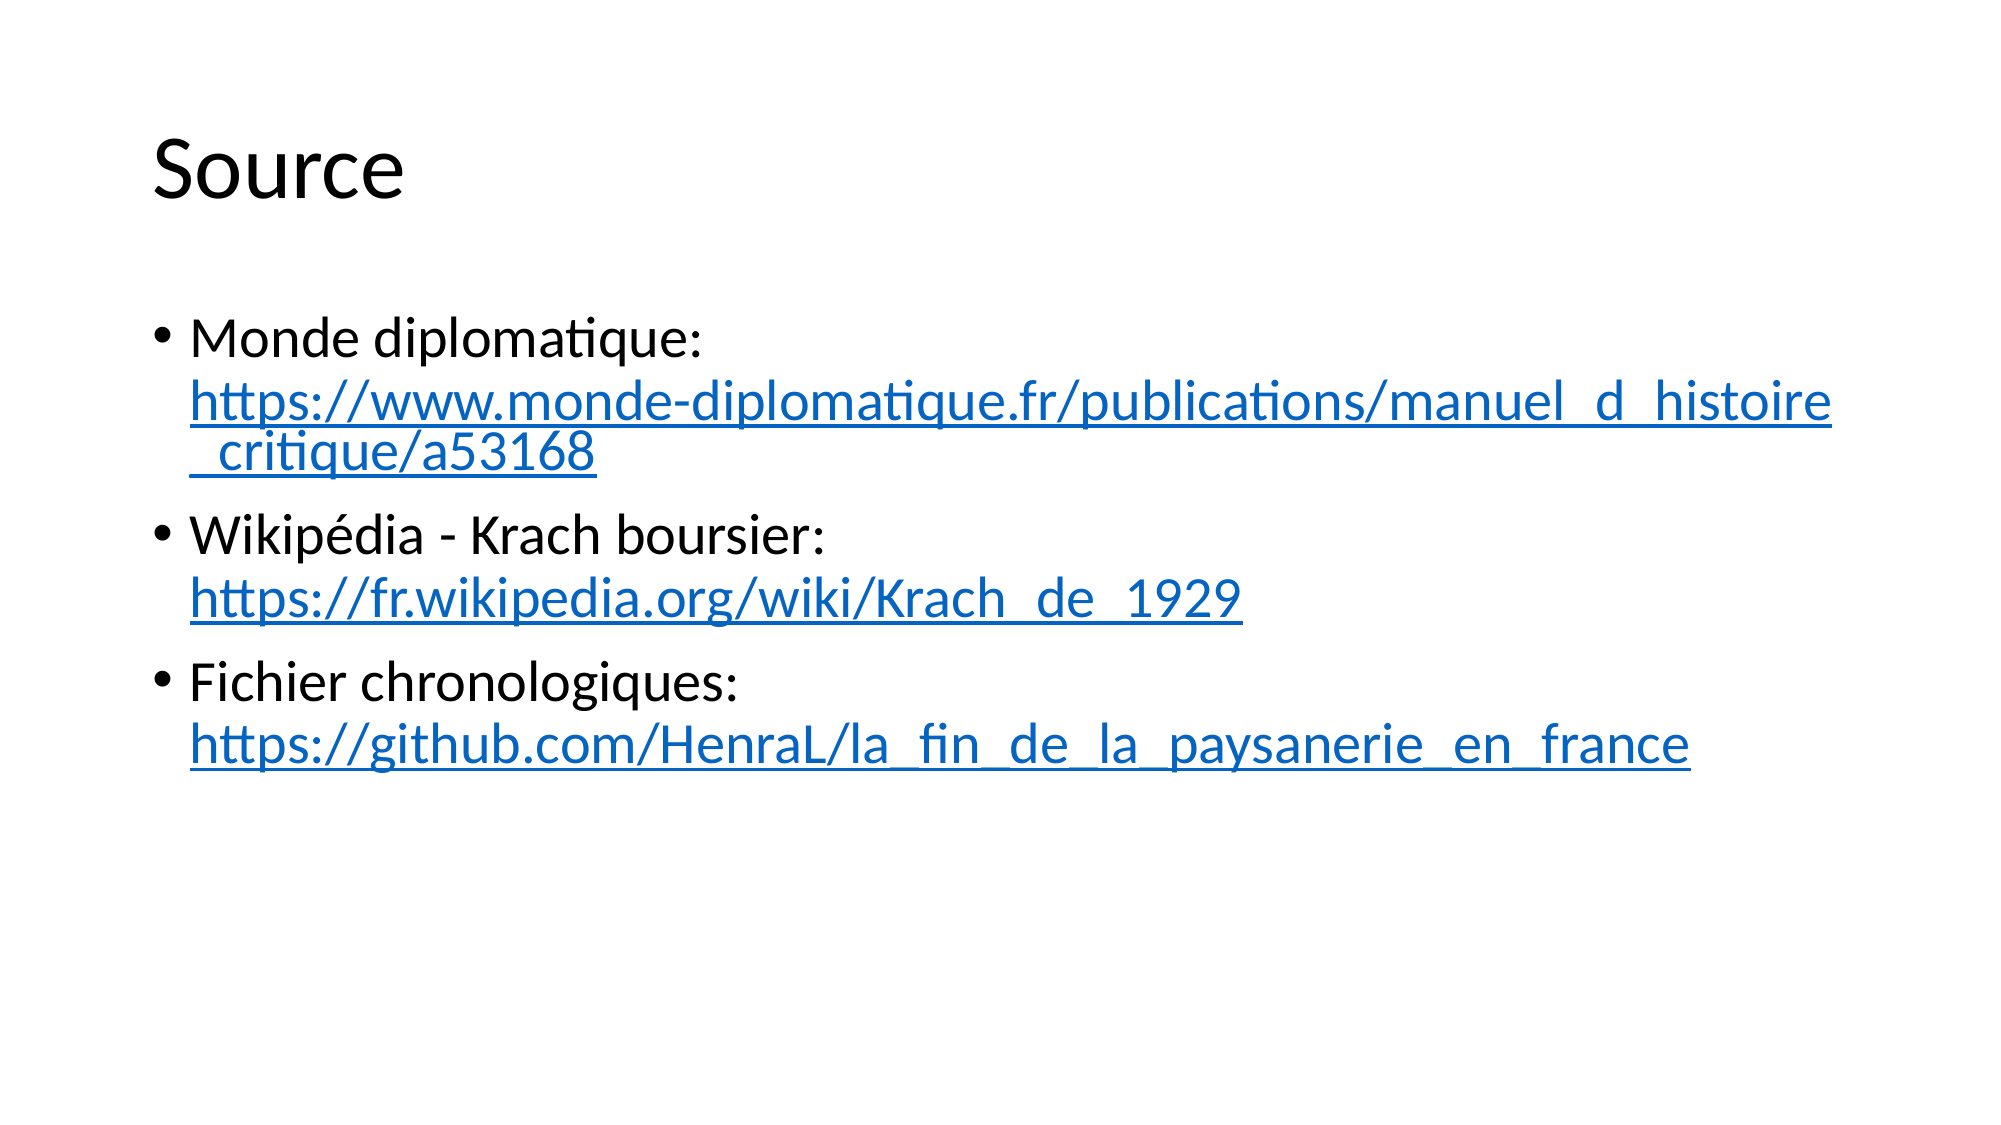

# Source
Monde diplomatique: https://www.monde-diplomatique.fr/publications/manuel_d_histoire_critique/a53168
Wikipédia - Krach boursier: https://fr.wikipedia.org/wiki/Krach_de_1929
Fichier chronologiques: https://github.com/HenraL/la_fin_de_la_paysanerie_en_france